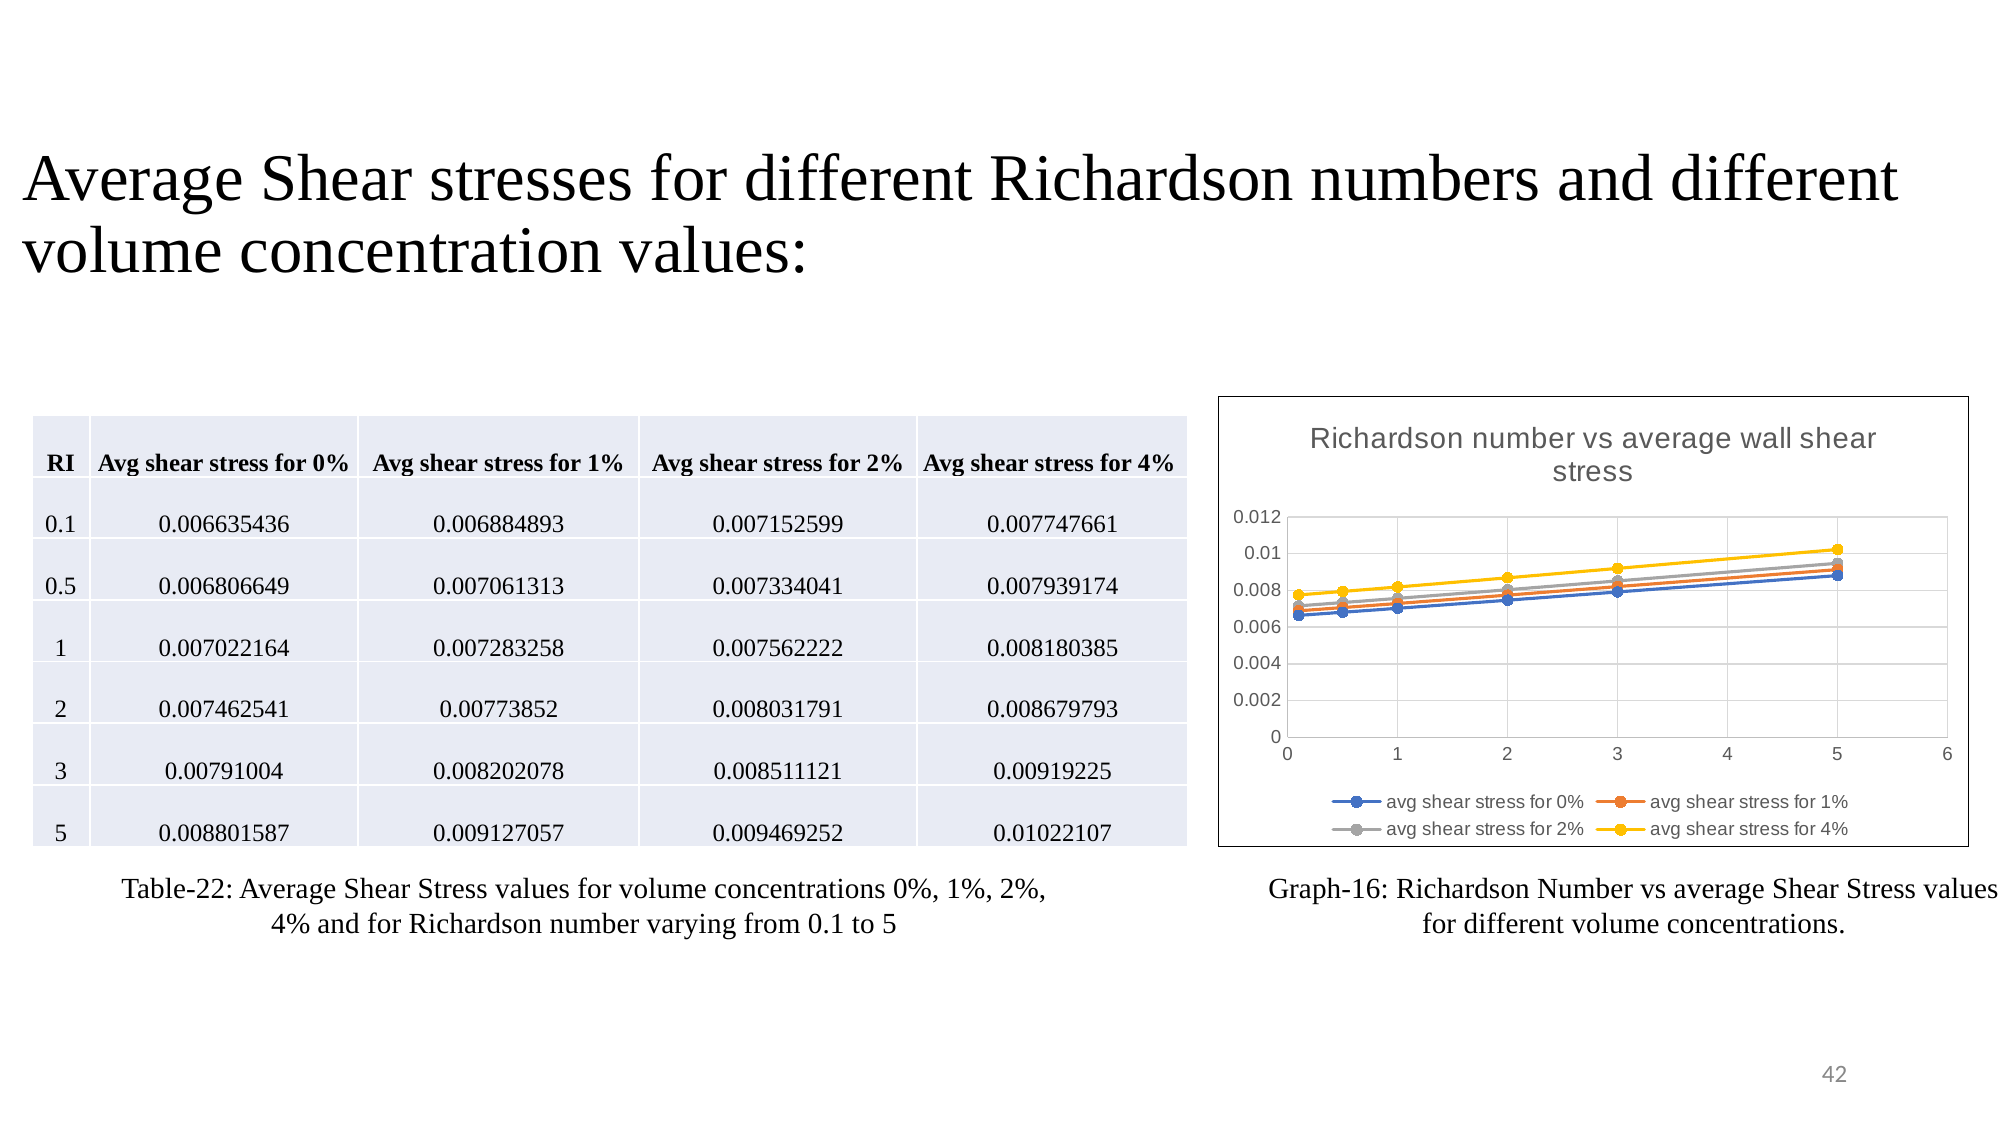

# Average Shear stresses for different Richardson numbers and different volume concentration values:

### Chart: Richardson number vs average wall shear stress

| Category | avg shear stress for 0% | avg shear stress for 1% | avg shear stress for 2% | avg shear stress for 4%  |
|---|---|---|---|---|
| RI | Avg shear stress for 0% | Avg shear stress for 1% | Avg shear stress for 2% | Avg shear stress for 4% |
| --- | --- | --- | --- | --- |
| 0.1 | 0.006635436 | 0.006884893 | 0.007152599 | 0.007747661 |
| 0.5 | 0.006806649 | 0.007061313 | 0.007334041 | 0.007939174 |
| 1 | 0.007022164 | 0.007283258 | 0.007562222 | 0.008180385 |
| 2 | 0.007462541 | 0.00773852 | 0.008031791 | 0.008679793 |
| 3 | 0.00791004 | 0.008202078 | 0.008511121 | 0.00919225 |
| 5 | 0.008801587 | 0.009127057 | 0.009469252 | 0.01022107 |
Table-22: Average Shear Stress values for volume concentrations 0%, 1%, 2%, 4% and for Richardson number varying from 0.1 to 5
Graph-16: Richardson Number vs average Shear Stress values for different volume concentrations.
42